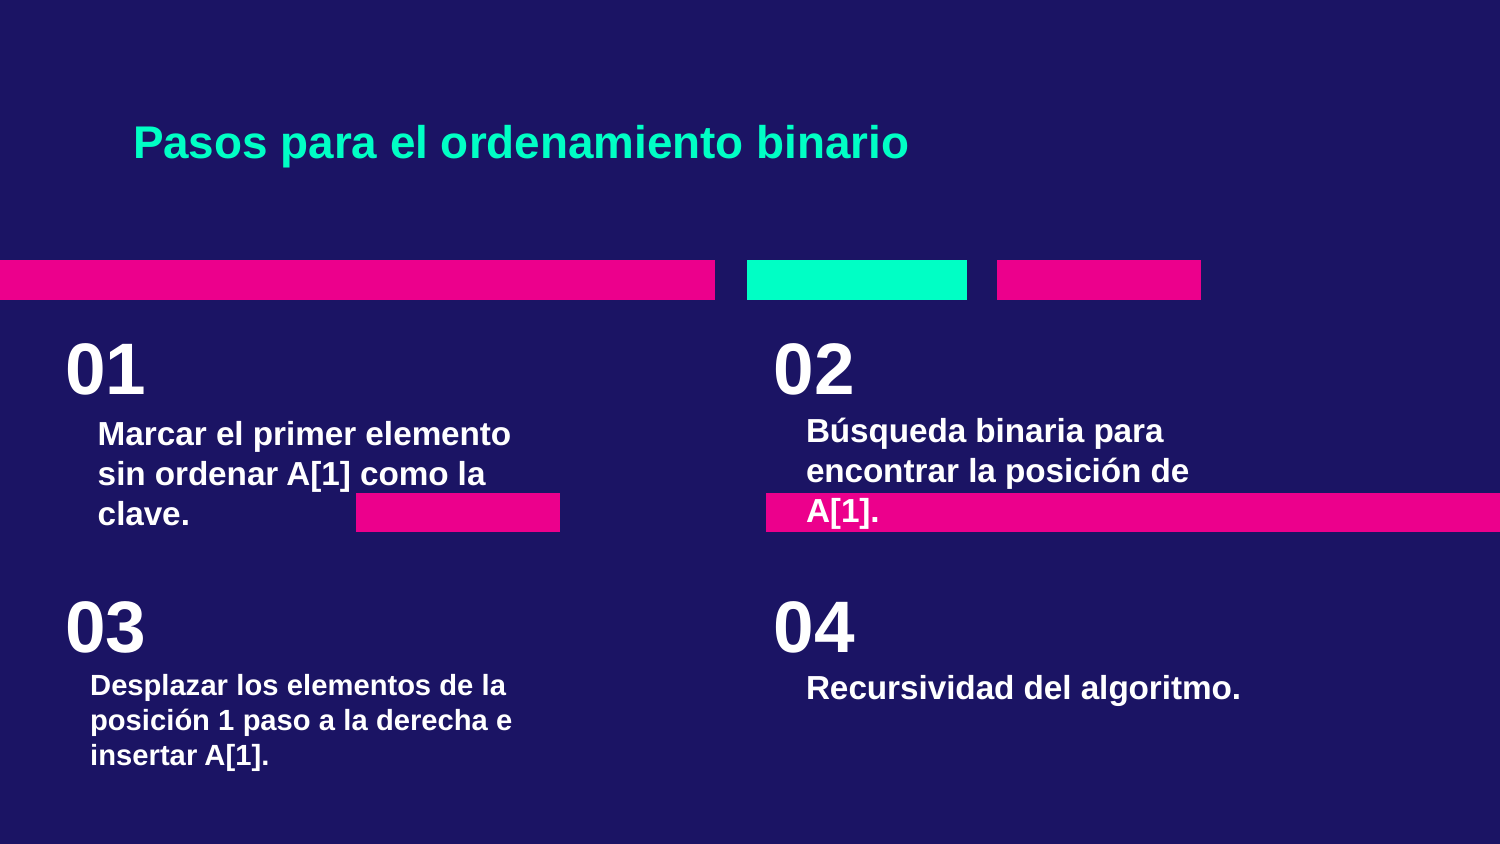

Pasos para el ordenamiento binario
# 01
02
Búsqueda binaria para encontrar la posición de A[1].
Marcar el primer elemento sin ordenar A[1] como la clave.
03
04
Desplazar los elementos de la posición 1 paso a la derecha e insertar A[1].
Recursividad del algoritmo.